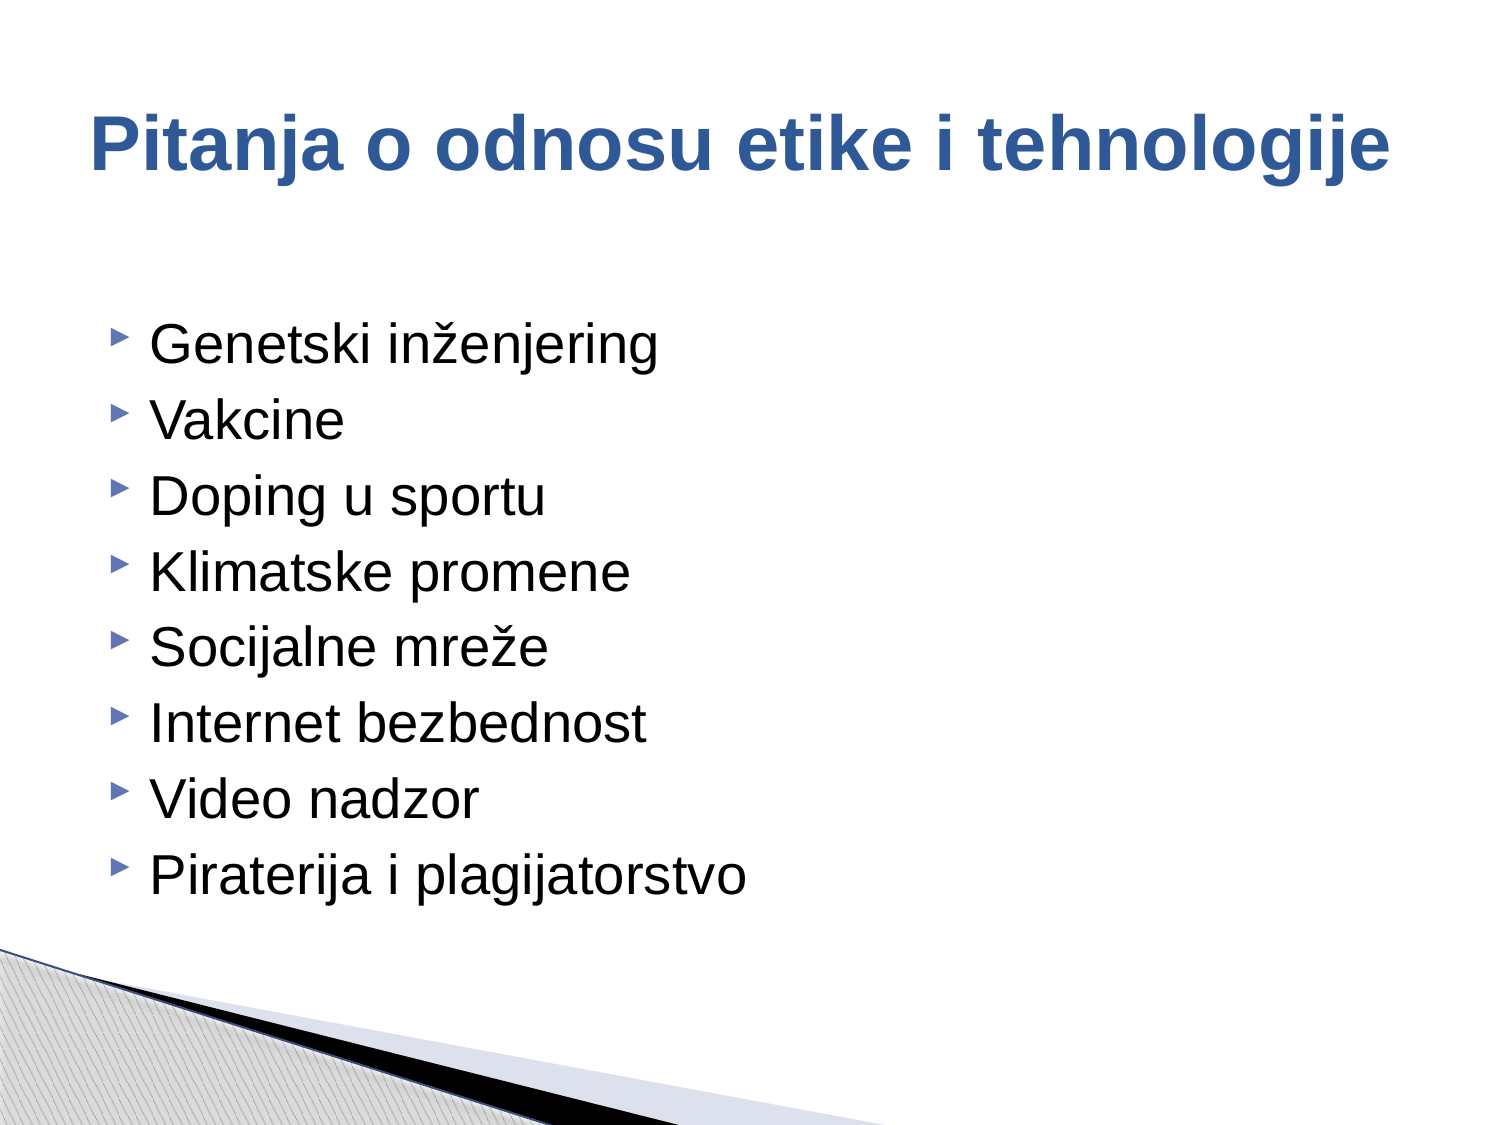

# Pitanja o odnosu etike i tehnologije
Genetski inženjering
Vakcine
Doping u sportu
Klimatske promene
Socijalne mreže
Internet bezbednost
Video nadzor
Piraterija i plagijatorstvo